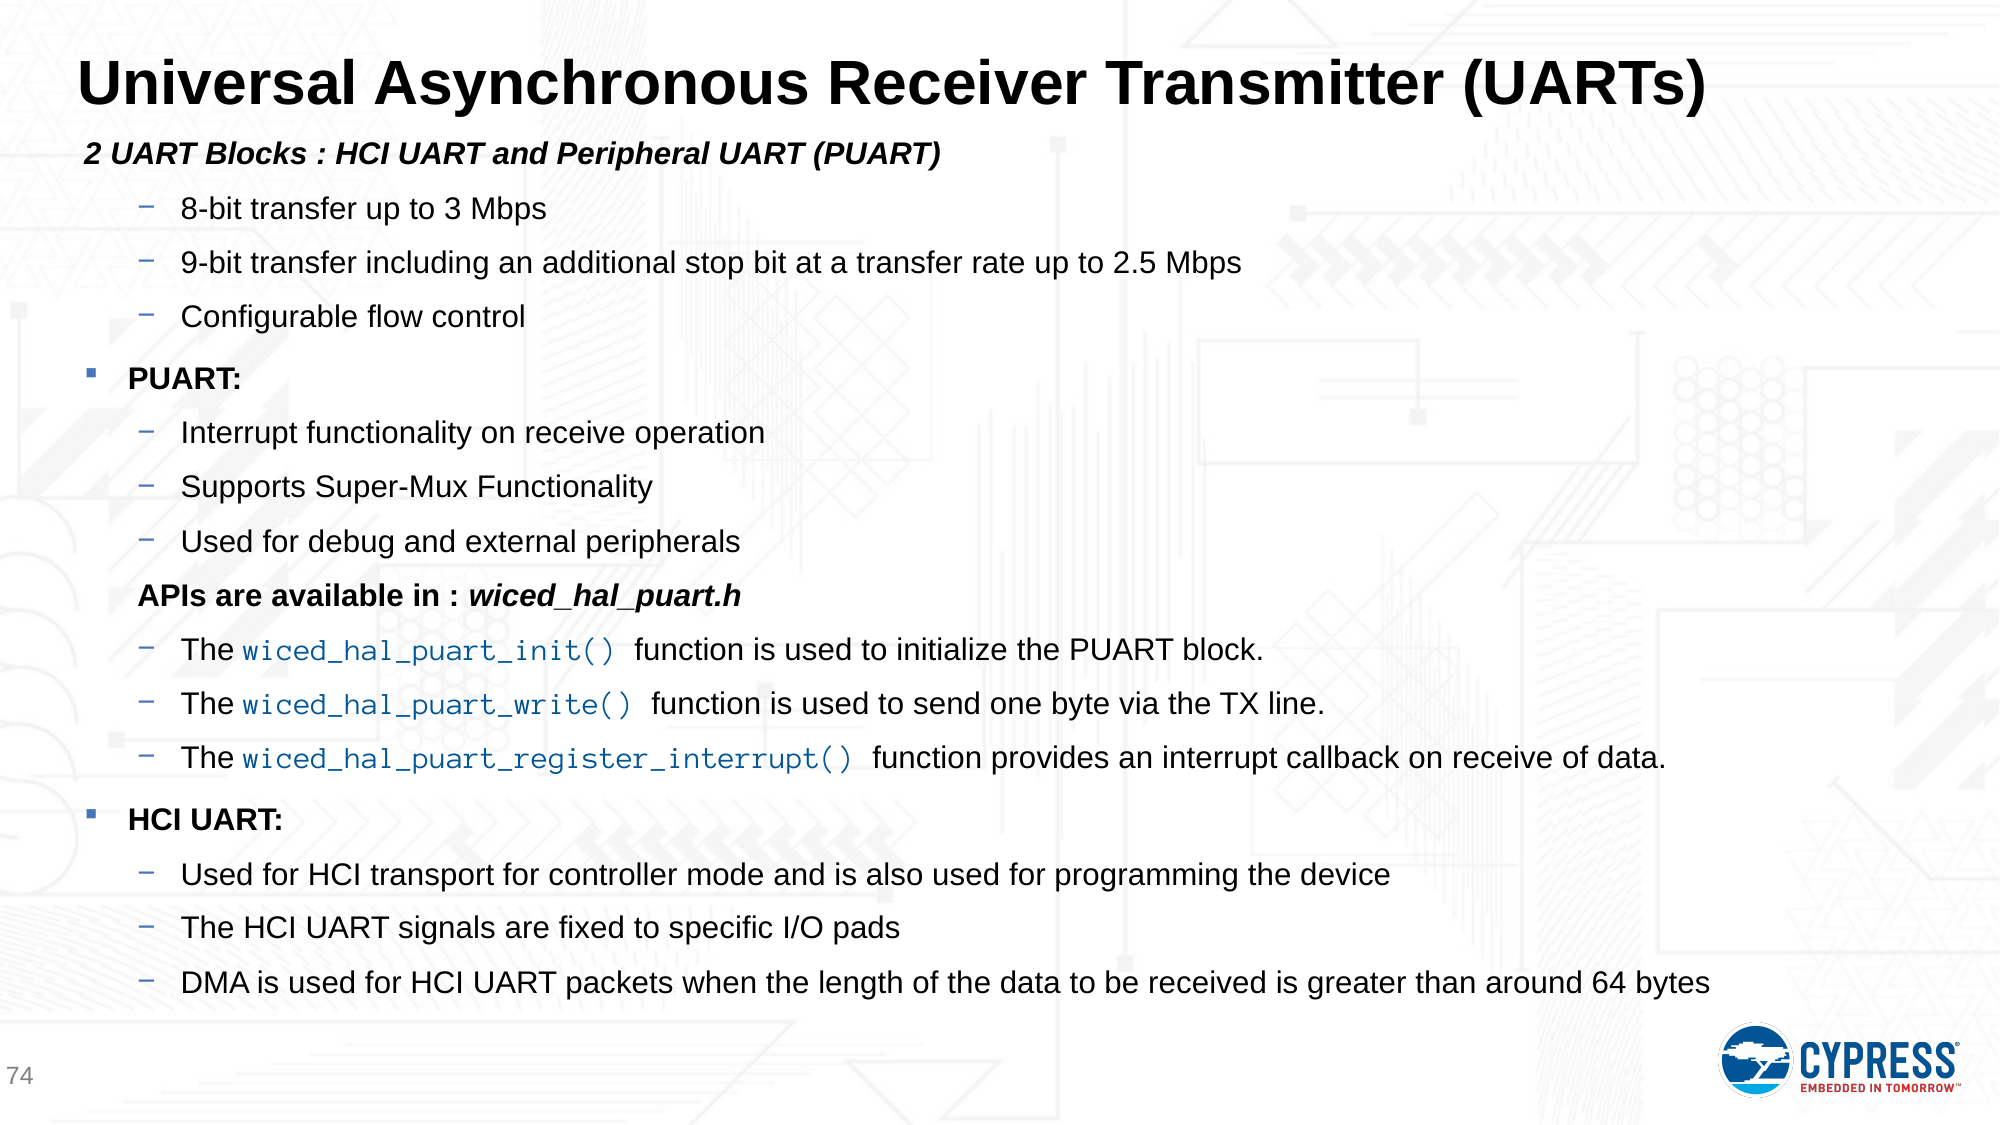

# Universal Asynchronous Receiver Transmitter (UARTs)
2 UART Blocks : HCI UART and Peripheral UART (PUART)
8-bit transfer up to 3 Mbps
9-bit transfer including an additional stop bit at a transfer rate up to 2.5 Mbps
Configurable flow control
PUART:
Interrupt functionality on receive operation
Supports Super-Mux Functionality
Used for debug and external peripherals
APIs are available in : wiced_hal_puart.h
The wiced_hal_puart_init() function is used to initialize the PUART block.
The wiced_hal_puart_write() function is used to send one byte via the TX line.
The wiced_hal_puart_register_interrupt() function provides an interrupt callback on receive of data.
HCI UART:
Used for HCI transport for controller mode and is also used for programming the device
The HCI UART signals are fixed to specific I/O pads
DMA is used for HCI UART packets when the length of the data to be received is greater than around 64 bytes